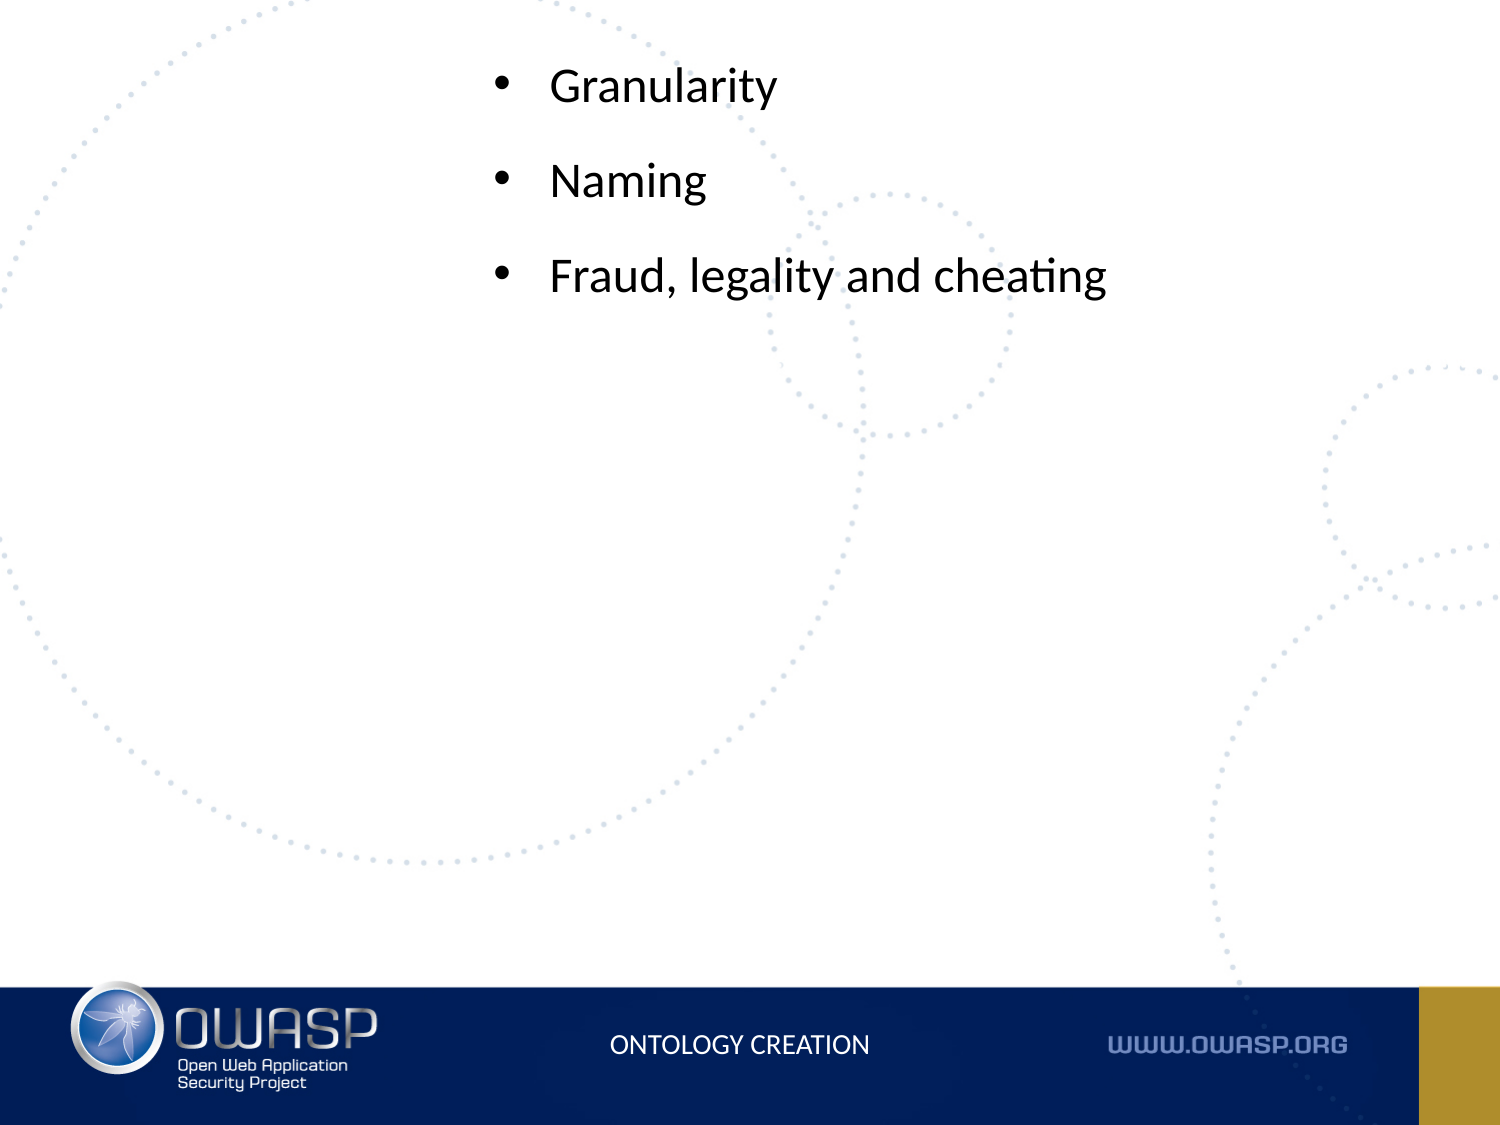

Granularity
Naming
Fraud, legality and cheating
Ontology Creation